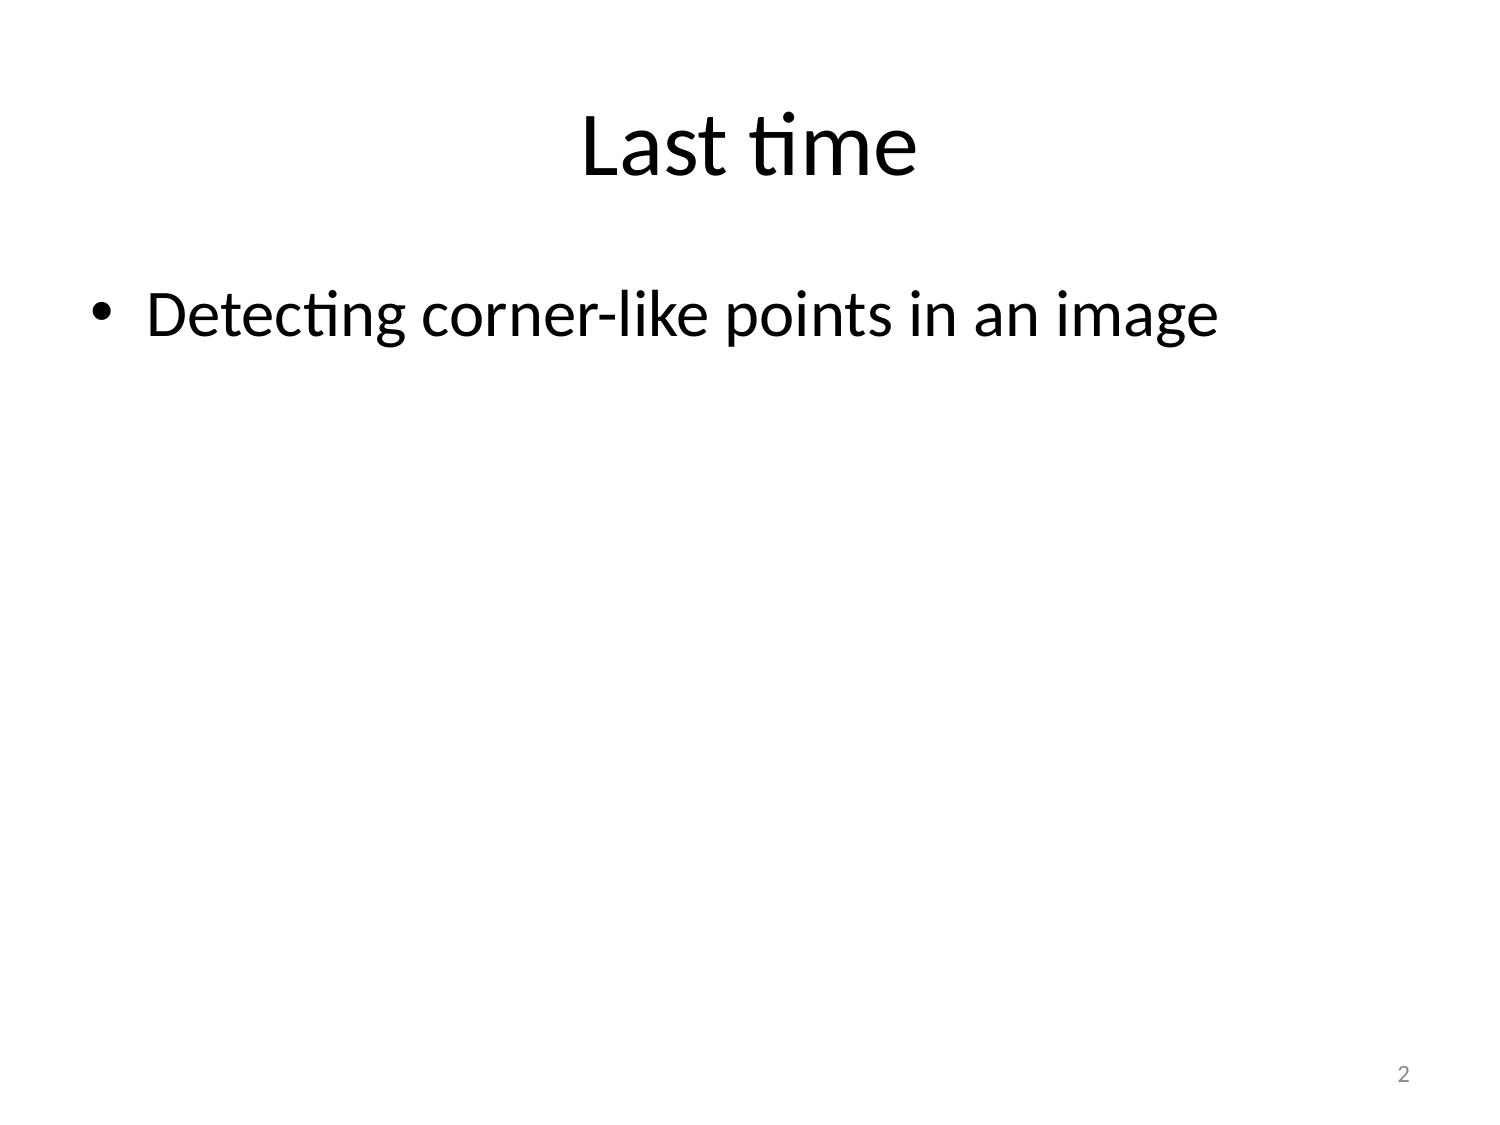

# Last time
Detecting corner-like points in an image
2